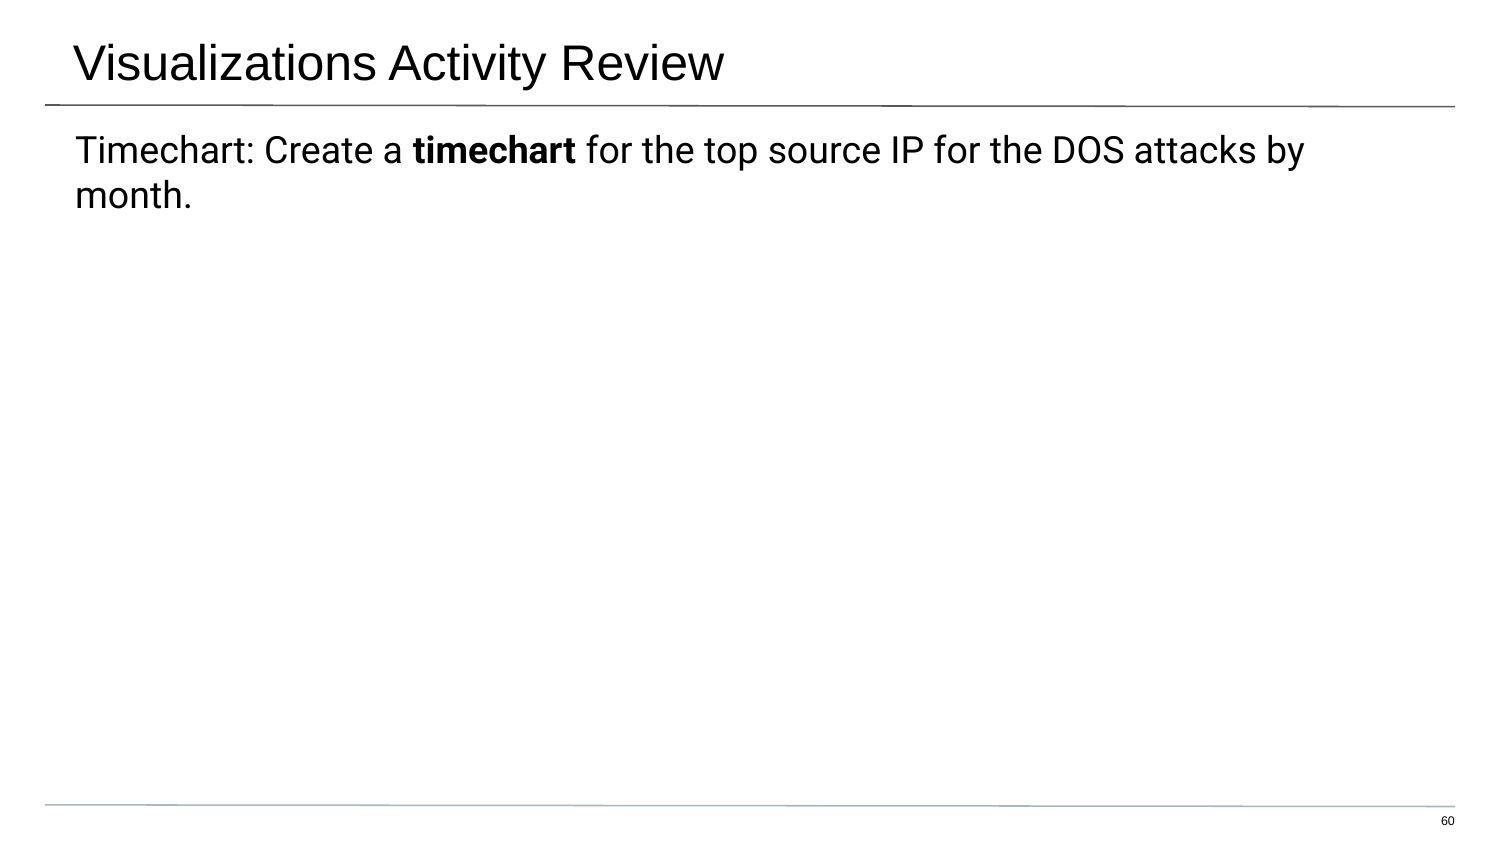

# Visualizations Activity Review
Timechart: Create a timechart for the top source IP for the DOS attacks by month.

60